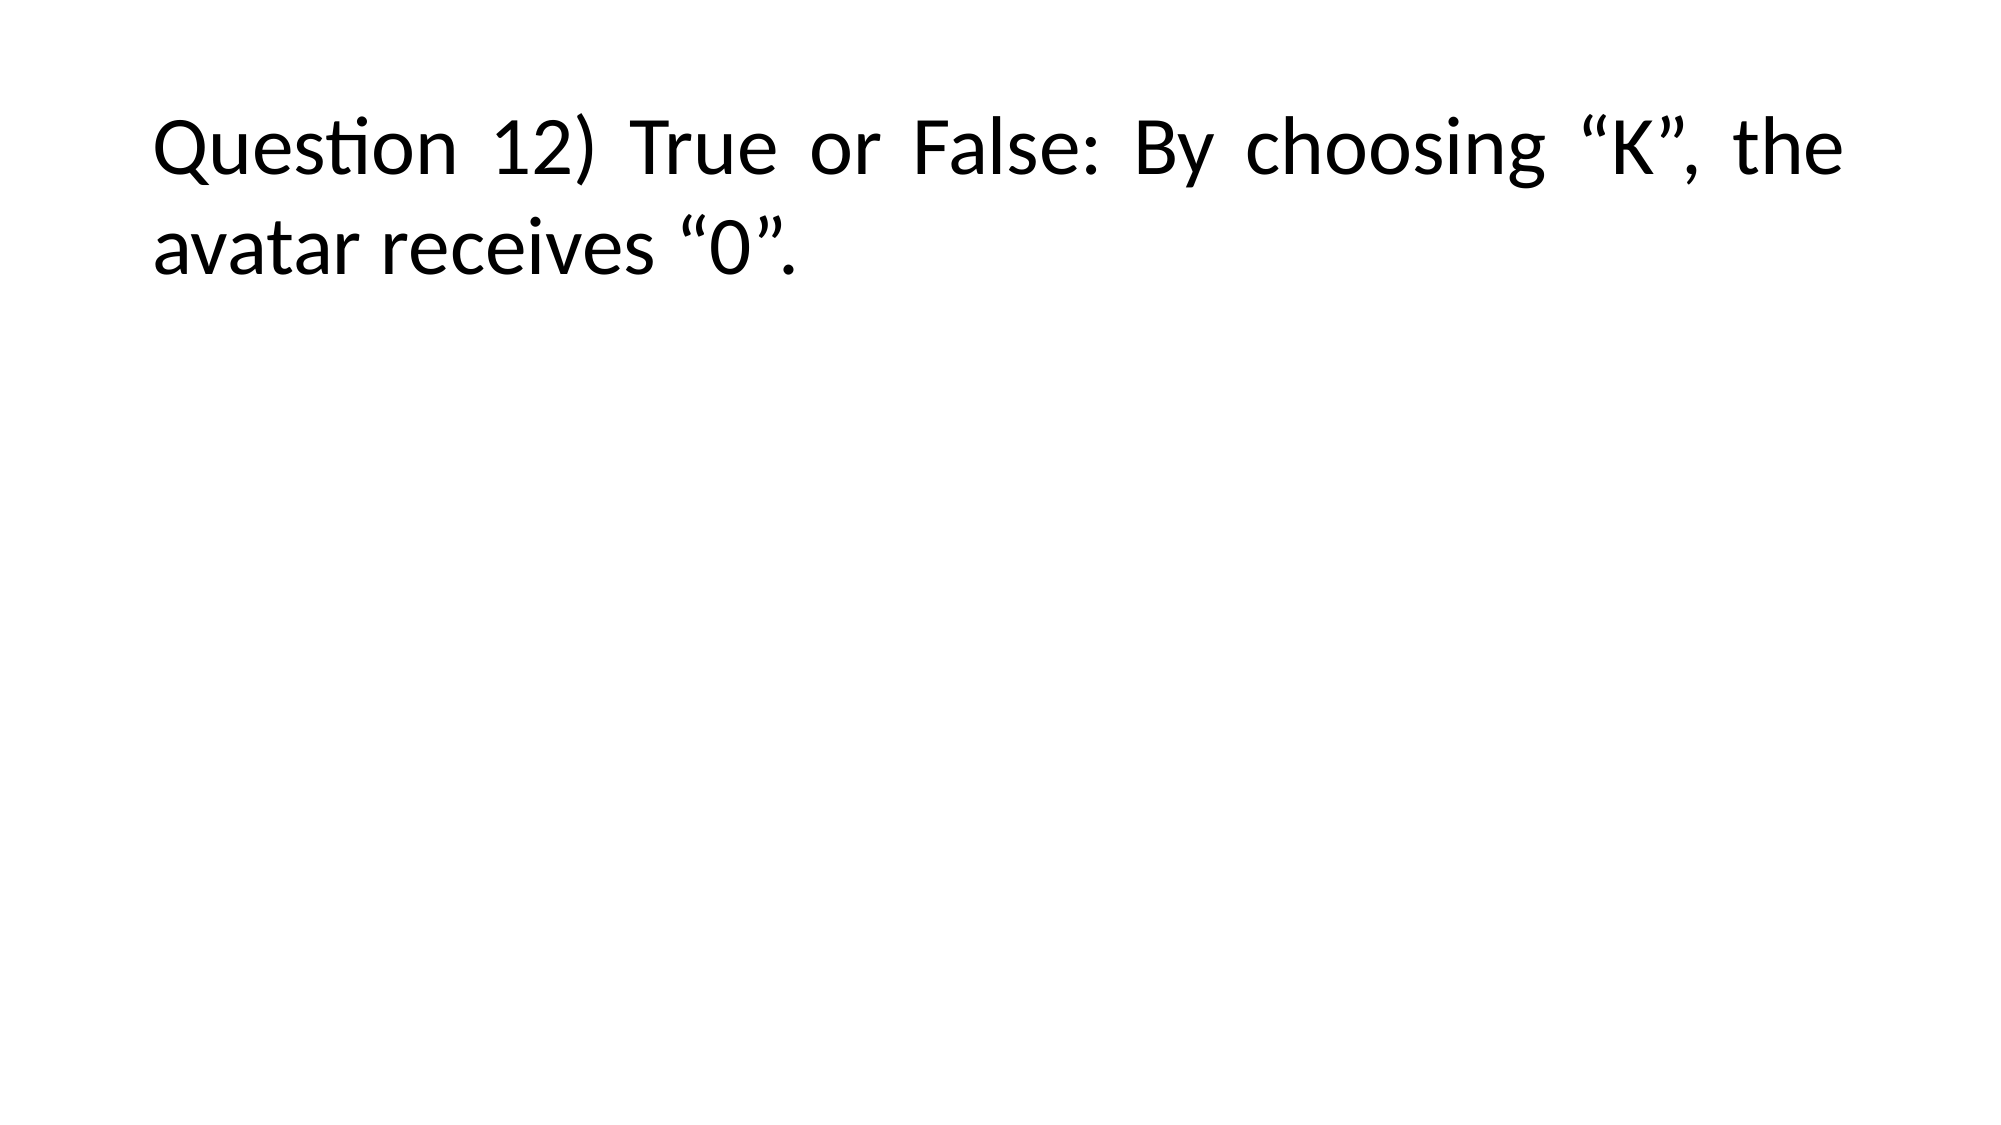

Question 12) True or False: By choosing “K”, the avatar receives “0”.